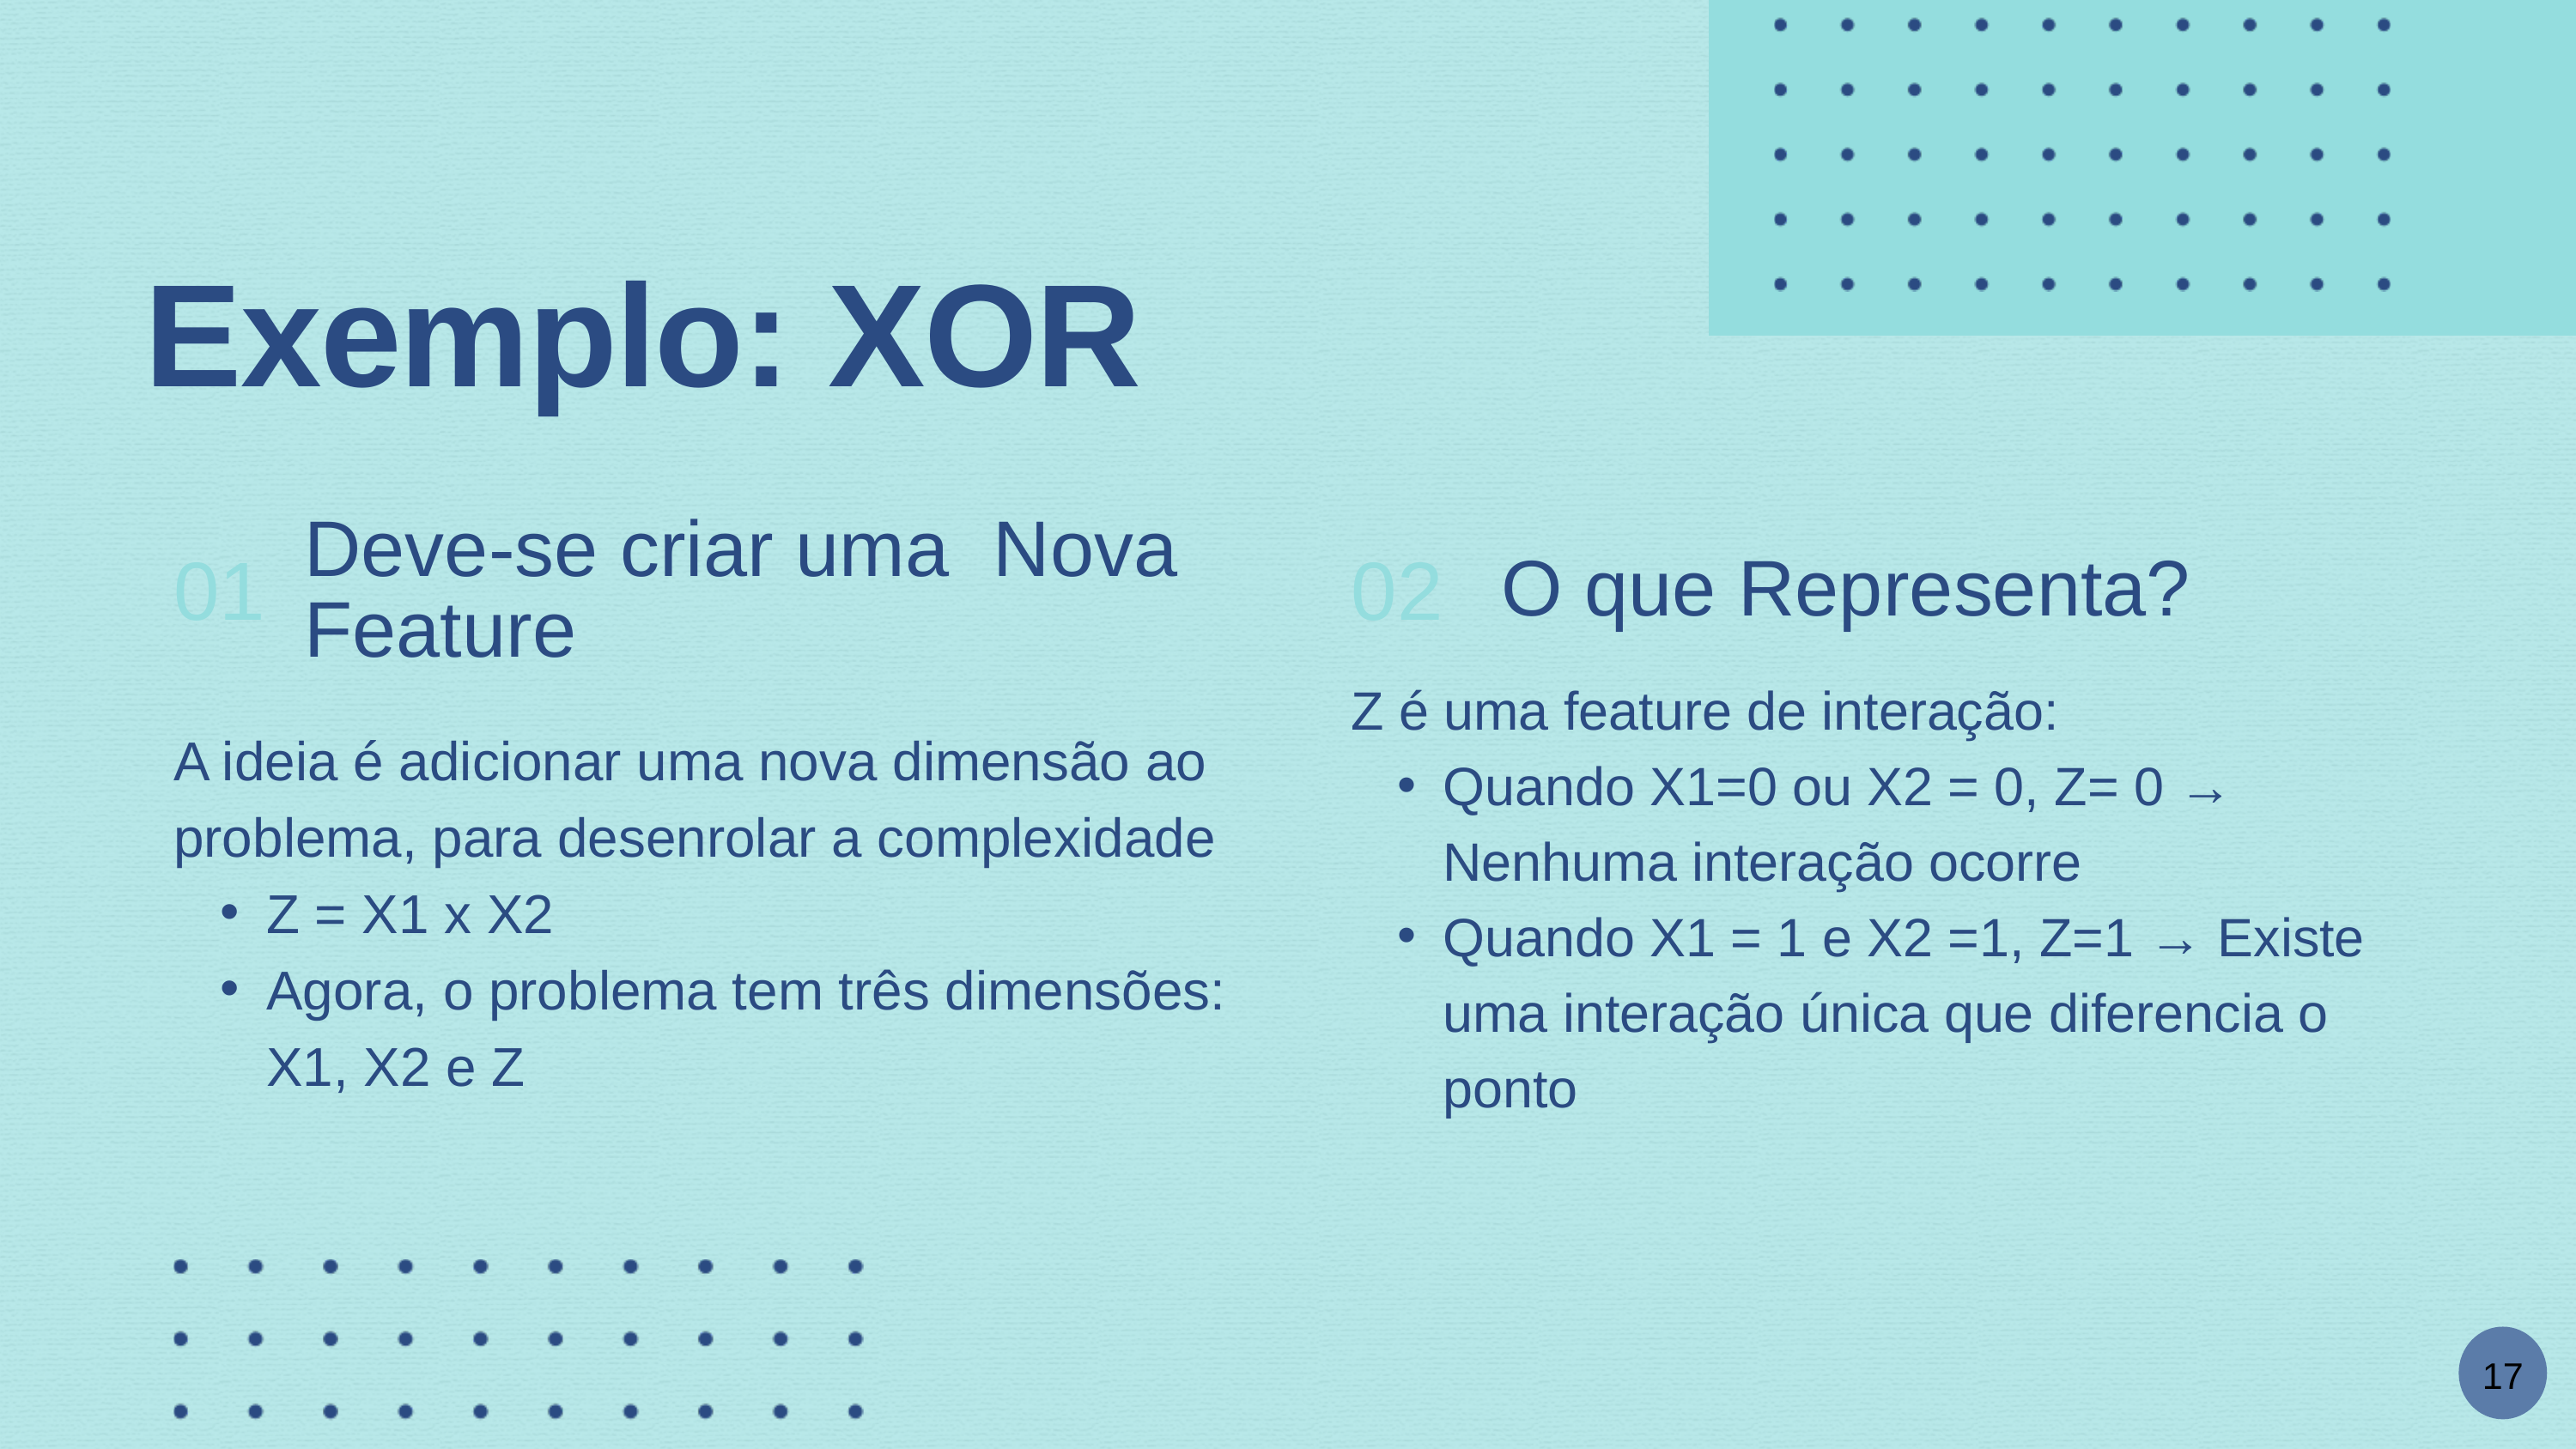

Exemplo: XOR
Deve-se criar uma  Nova Feature
01
02
O que Representa?
Z é uma feature de interação:
Quando X1=0 ou X2 = 0, Z= 0 → Nenhuma interação ocorre
Quando X1 = 1 e X2 =1, Z=1 → Existe uma interação única que diferencia o ponto

A ideia é adicionar uma nova dimensão ao problema, para desenrolar a complexidade
Z = X1 x X2
Agora, o problema tem três dimensões: X1, X2 e Z

17